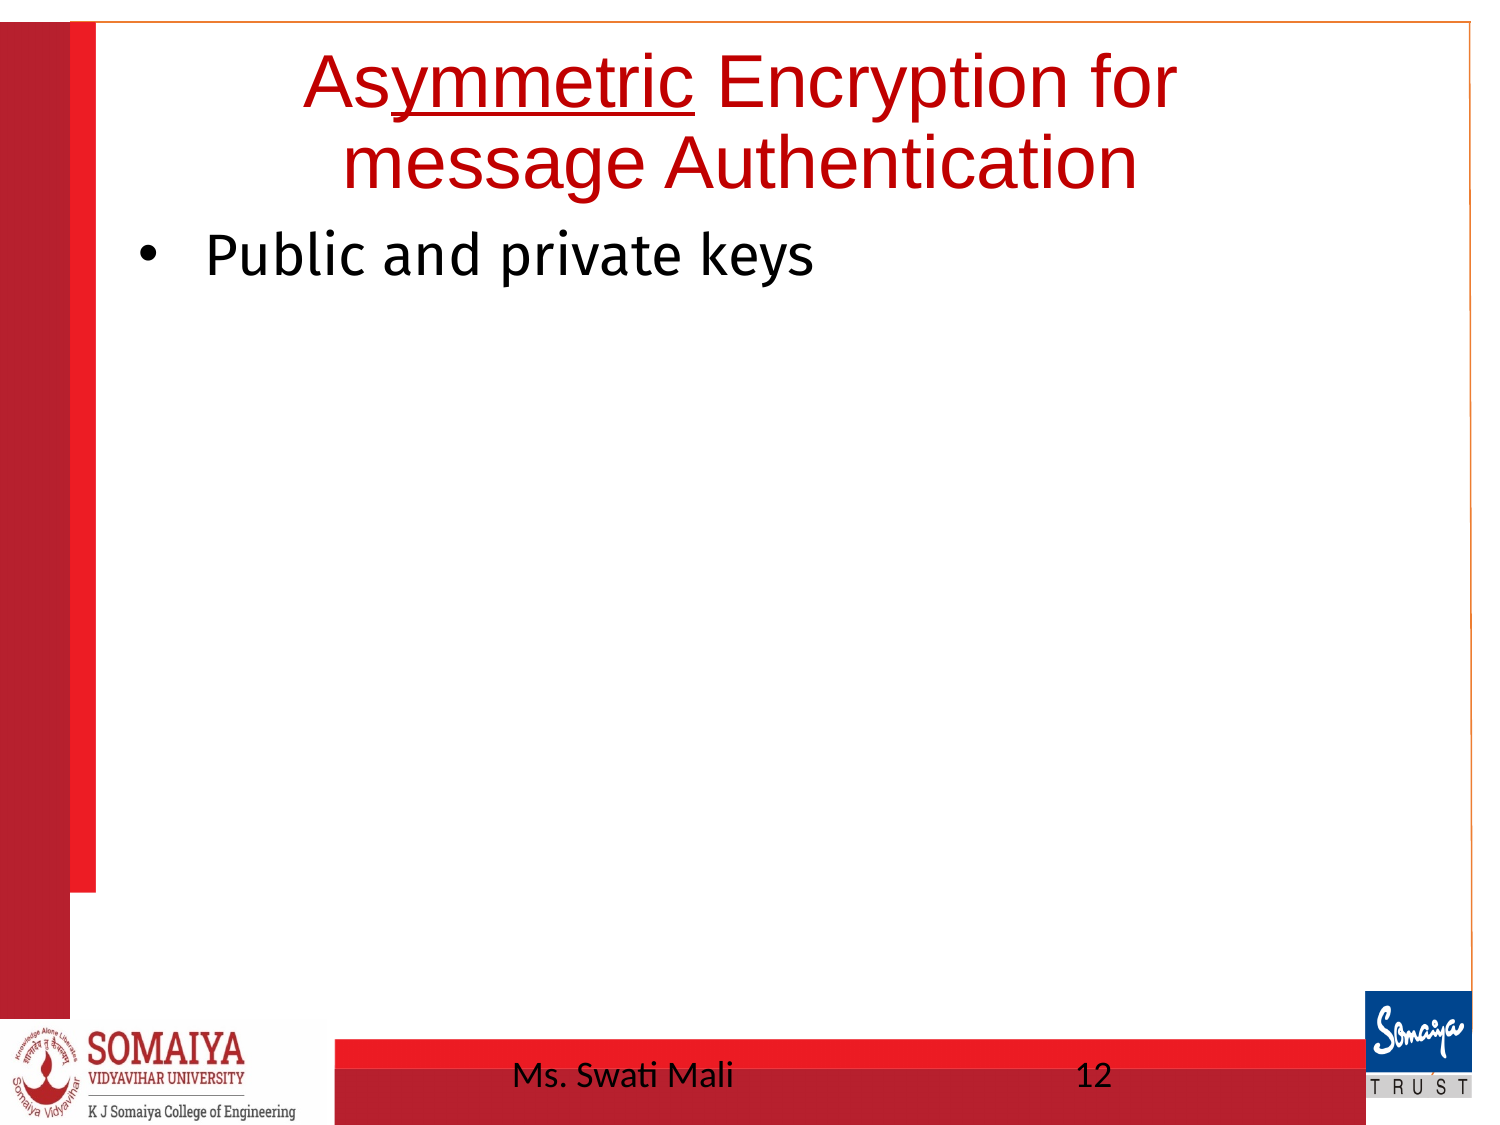

# Asymmetric Encryption for message Authentication
Public and private keys

Ms. Swati Mali
12